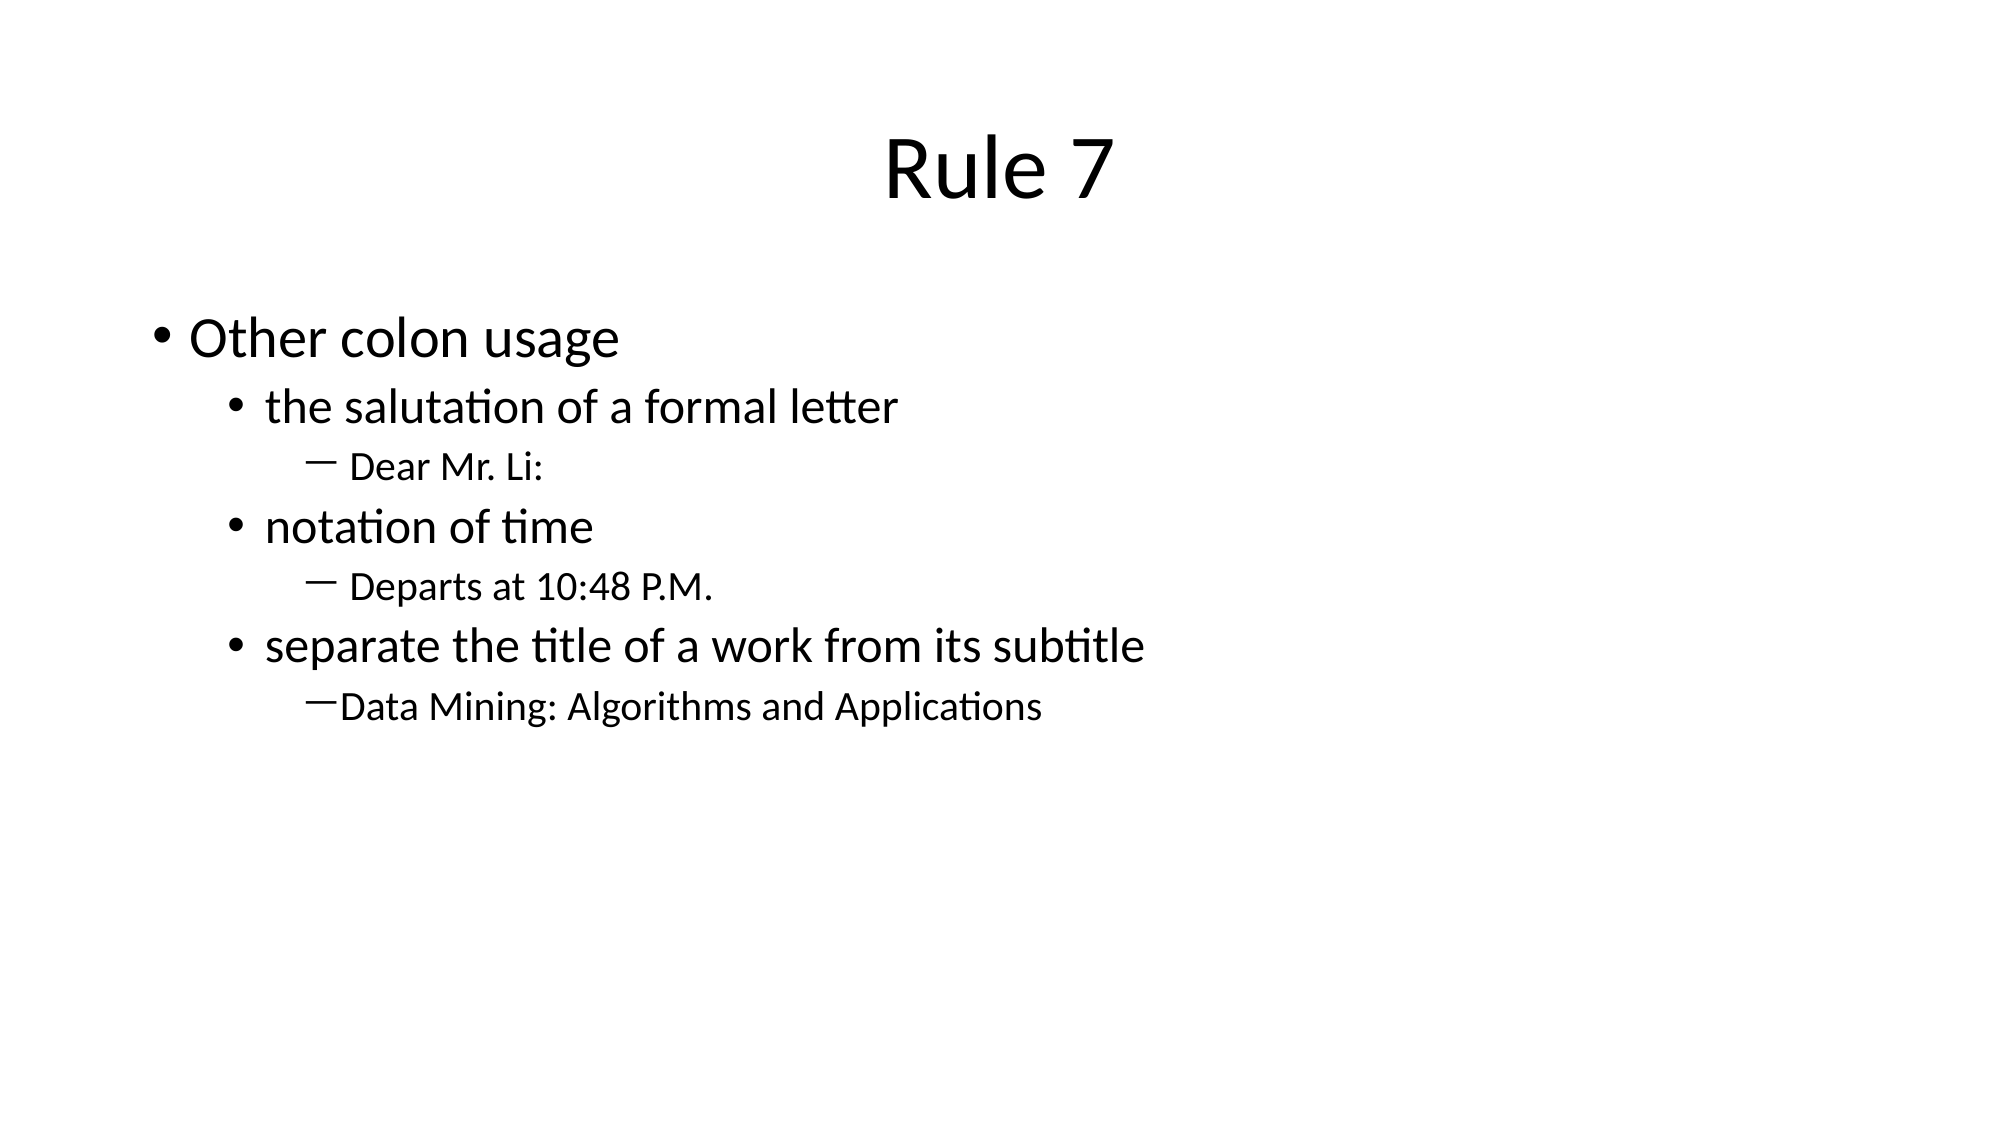

# Rule 7
Other colon usage
the salutation of a formal letter
 Dear Mr. Li:
notation of time
 Departs at 10:48 P.M.
separate the title of a work from its subtitle
Data Mining: Algorithms and Applications